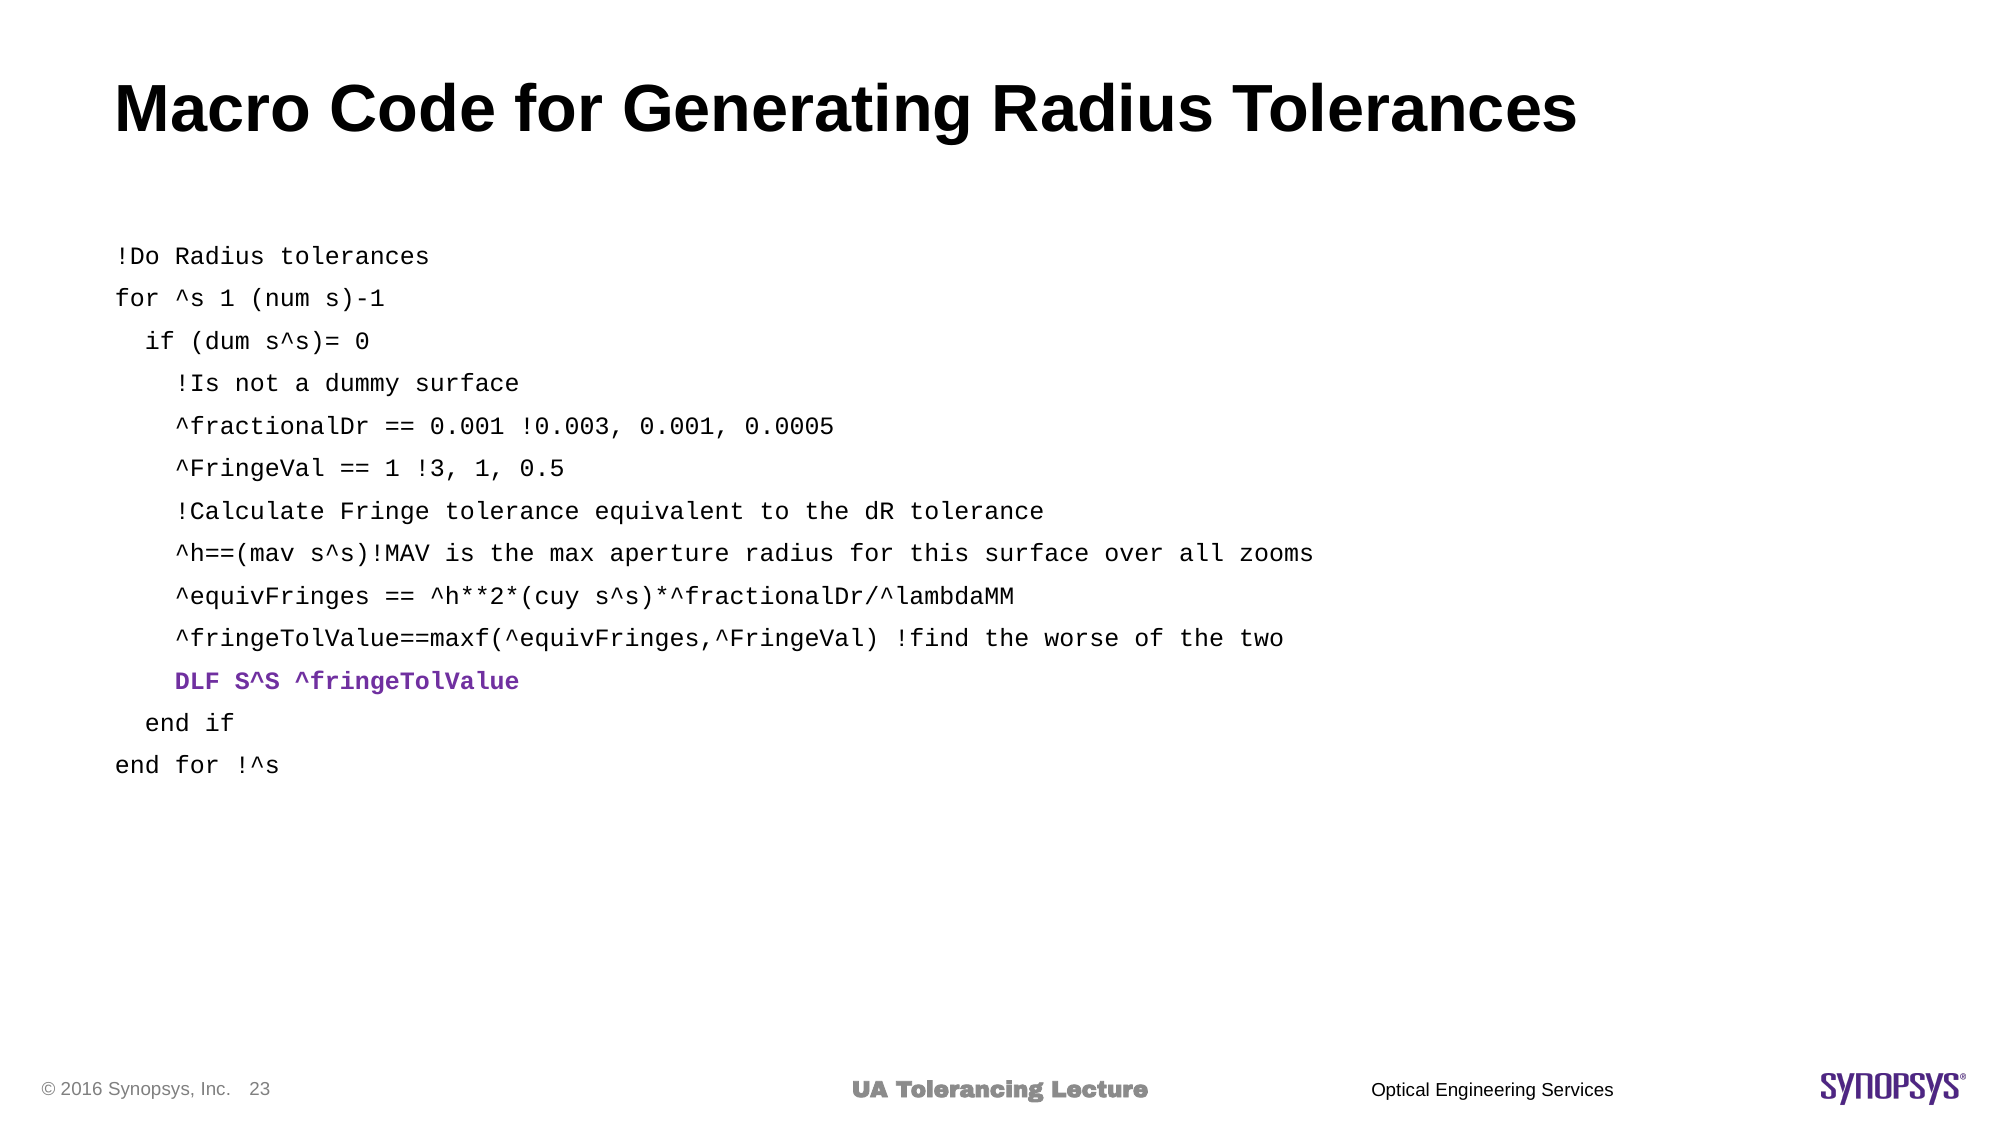

# Macro Code for Generating Radius Tolerances
!Do Radius tolerances
for ^s 1 (num s)-1
  if (dum s^s)= 0
    !Is not a dummy surface
    ^fractionalDr == 0.001 !0.003, 0.001, 0.0005
    ^FringeVal == 1 !3, 1, 0.5
    !Calculate Fringe tolerance equivalent to the dR tolerance
    ^h==(mav s^s)!MAV is the max aperture radius for this surface over all zooms
    ^equivFringes == ^h**2*(cuy s^s)*^fractionalDr/^lambdaMM
    ^fringeTolValue==maxf(^equivFringes,^FringeVal) !find the worse of the two
    DLF S^S ^fringeTolValue
  end if
end for !^s

UA Tolerancing Lecture